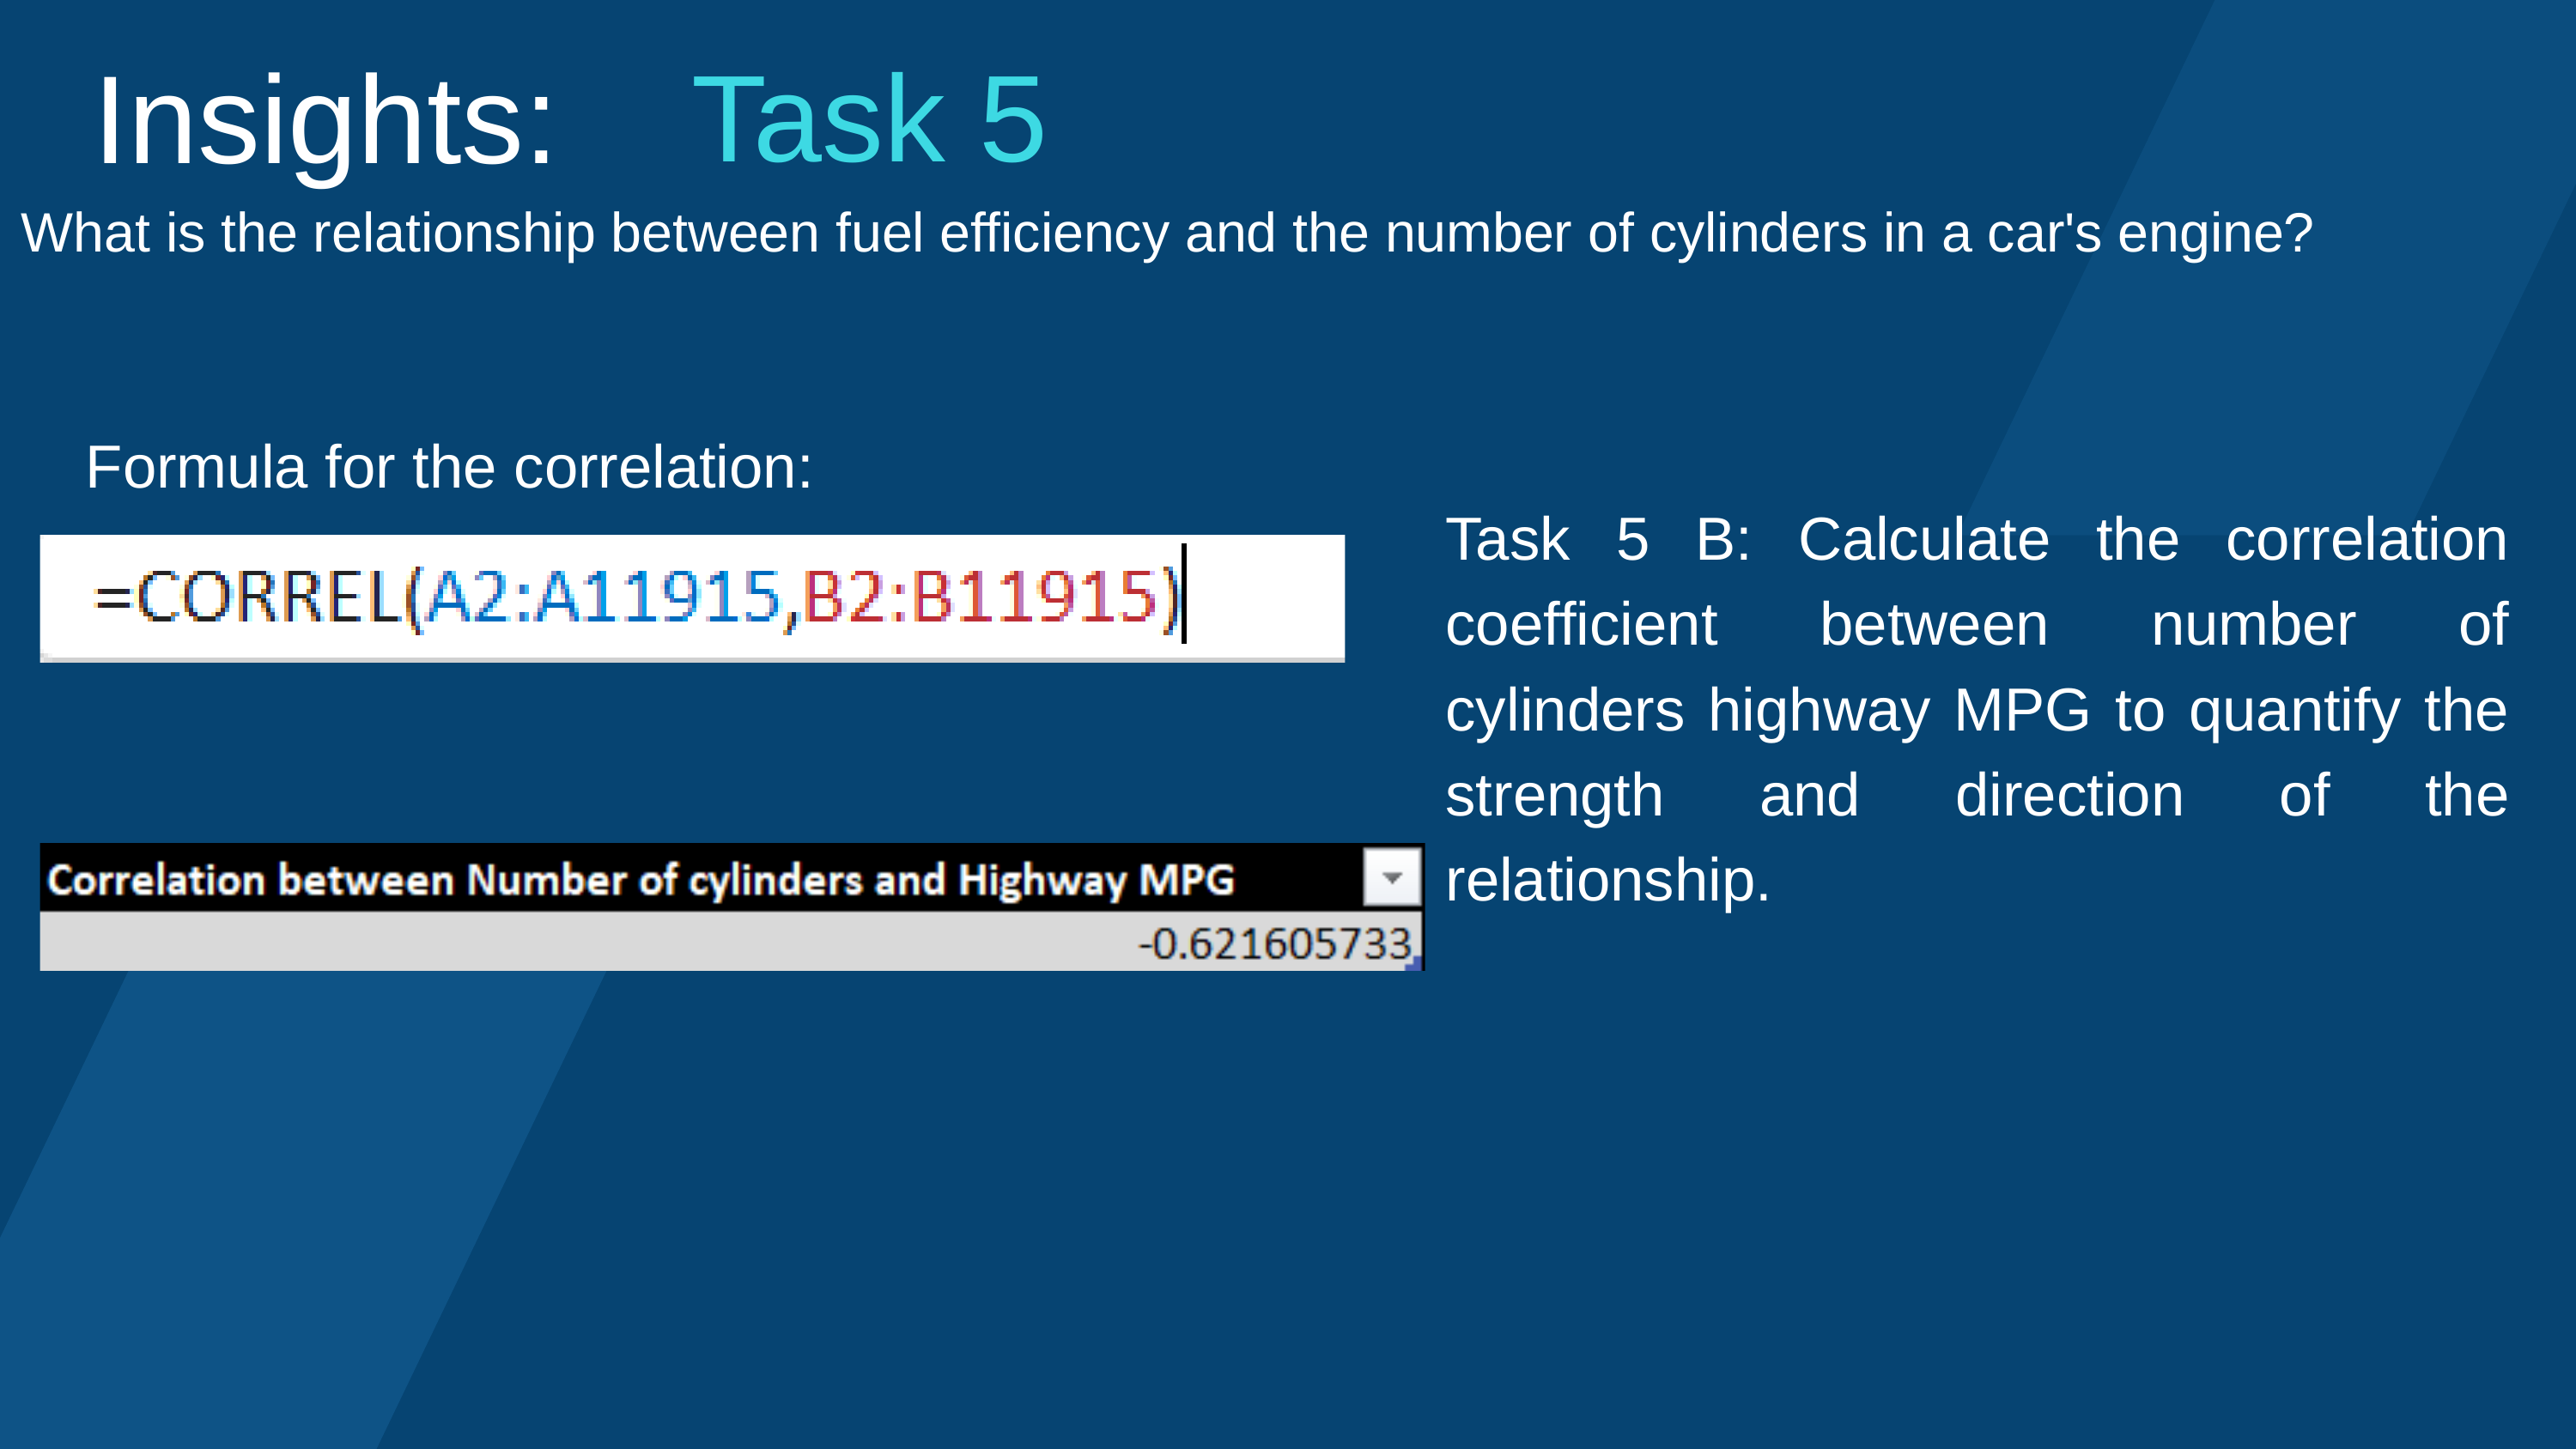

Insights:
Task 5
What is the relationship between fuel efficiency and the number of cylinders in a car's engine?
Formula for the correlation:
Task 5 B: Calculate the correlation coefficient between number of cylinders highway MPG to quantify the strength and direction of the relationship.